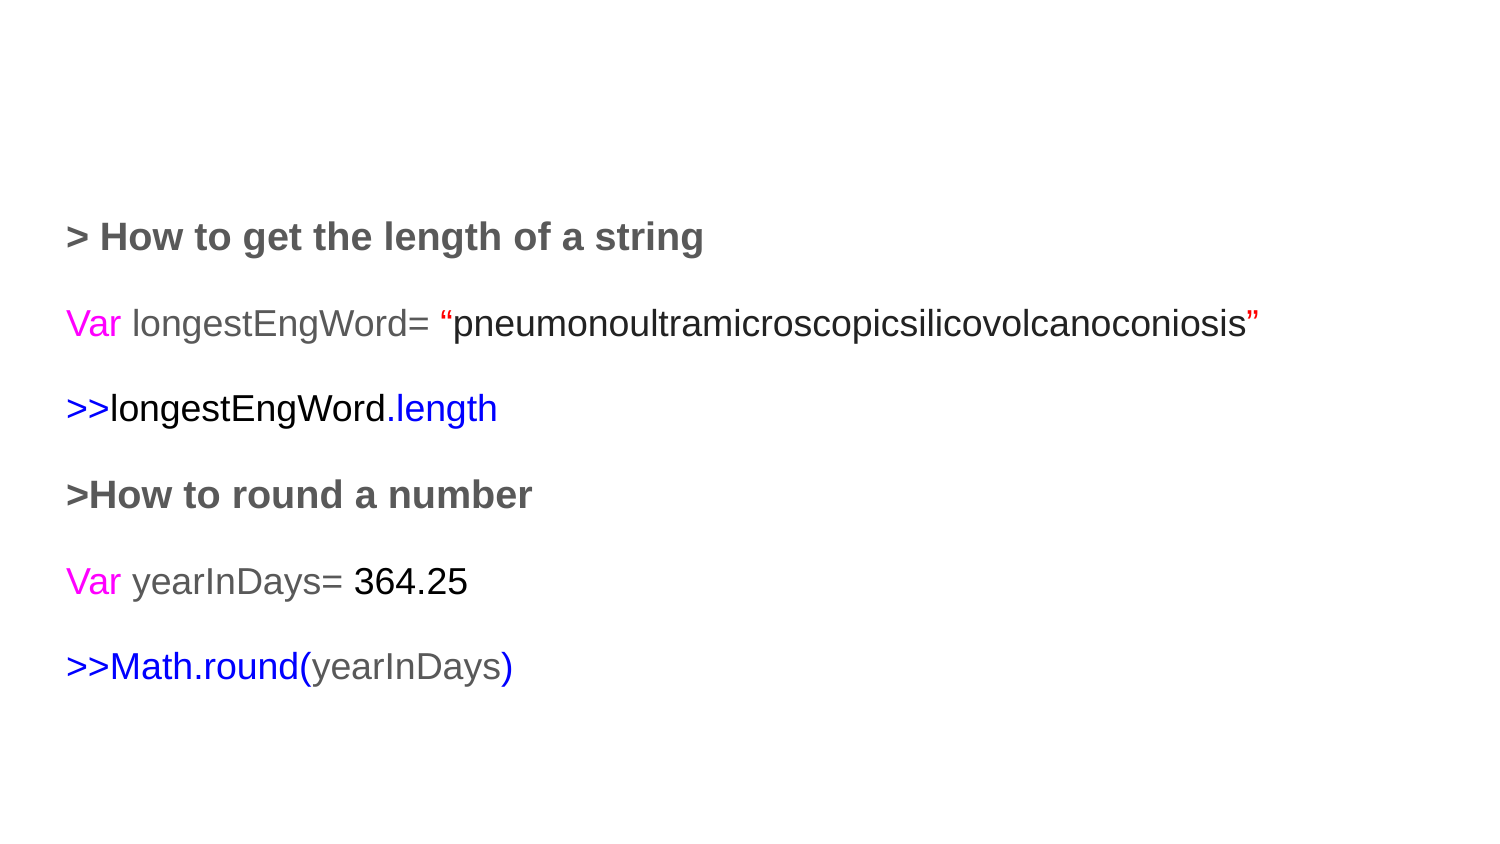

> How to get the length of a string
Var longestEngWord= “pneumonoultramicroscopicsilicovolcanoconiosis”
>>longestEngWord.length
>How to round a number
Var yearInDays= 364.25
>>Math.round(yearInDays)